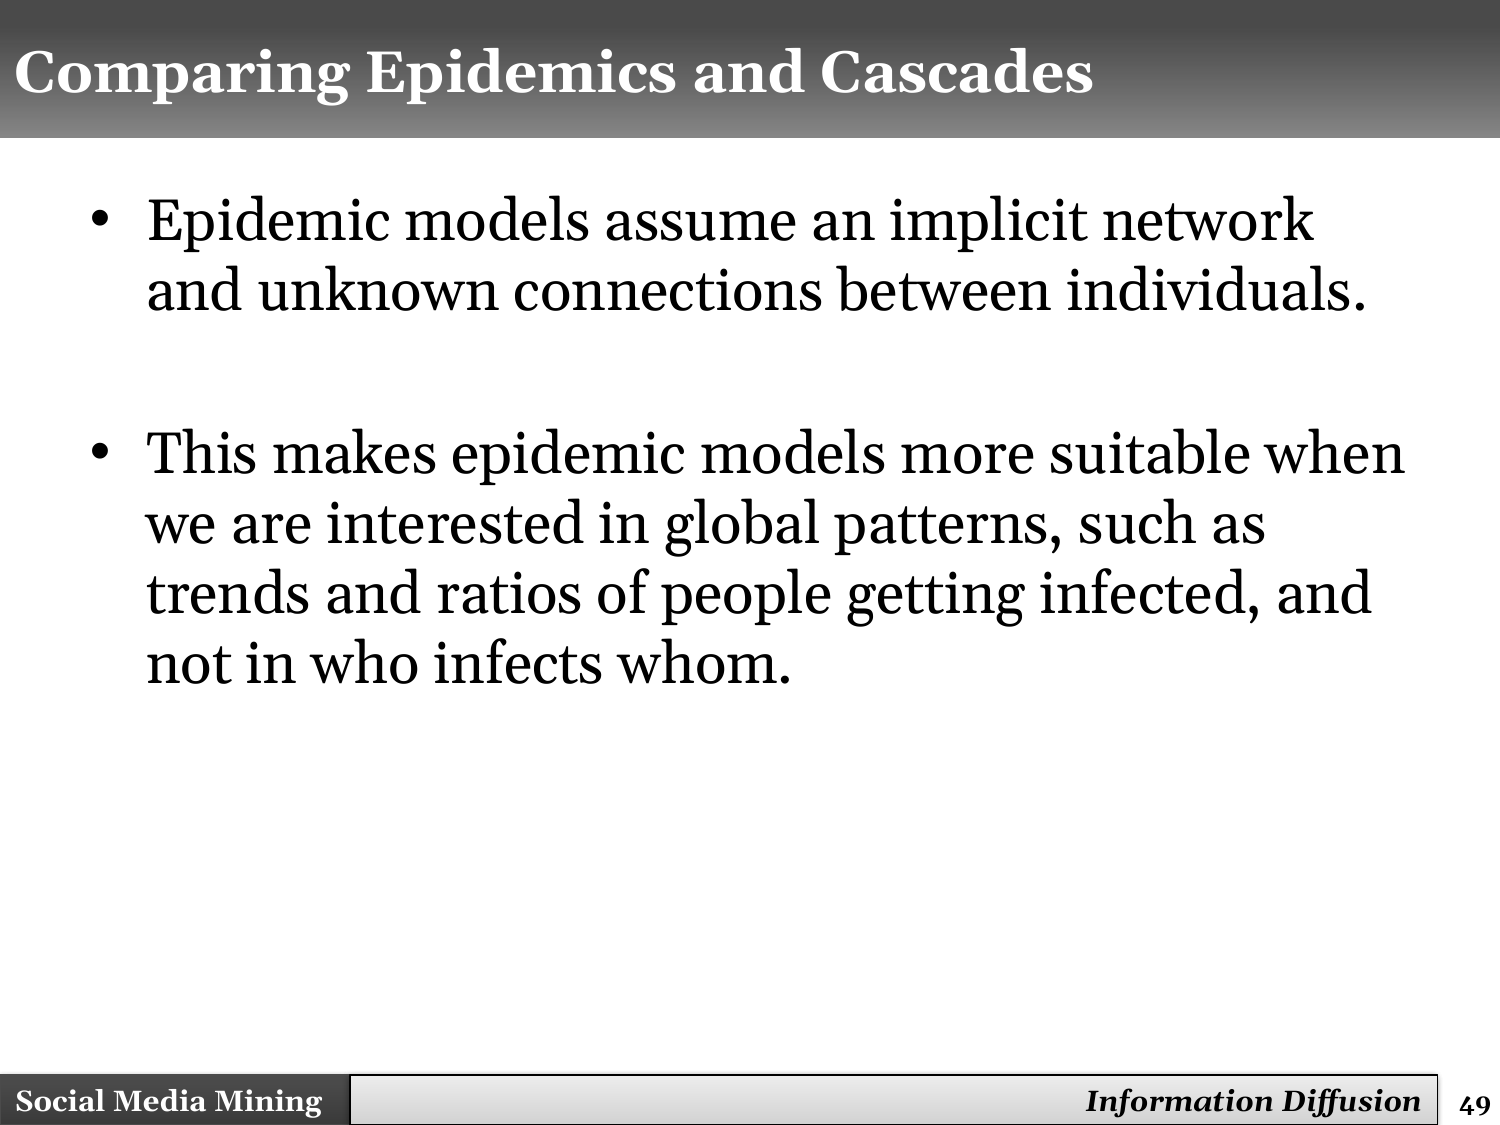

# Comparing Epidemics and Cascades
Epidemic models assume an implicit network and unknown connections between individuals.

This makes epidemic models more suitable when we are interested in global patterns, such as trends and ratios of people getting infected, and not in who infects whom.